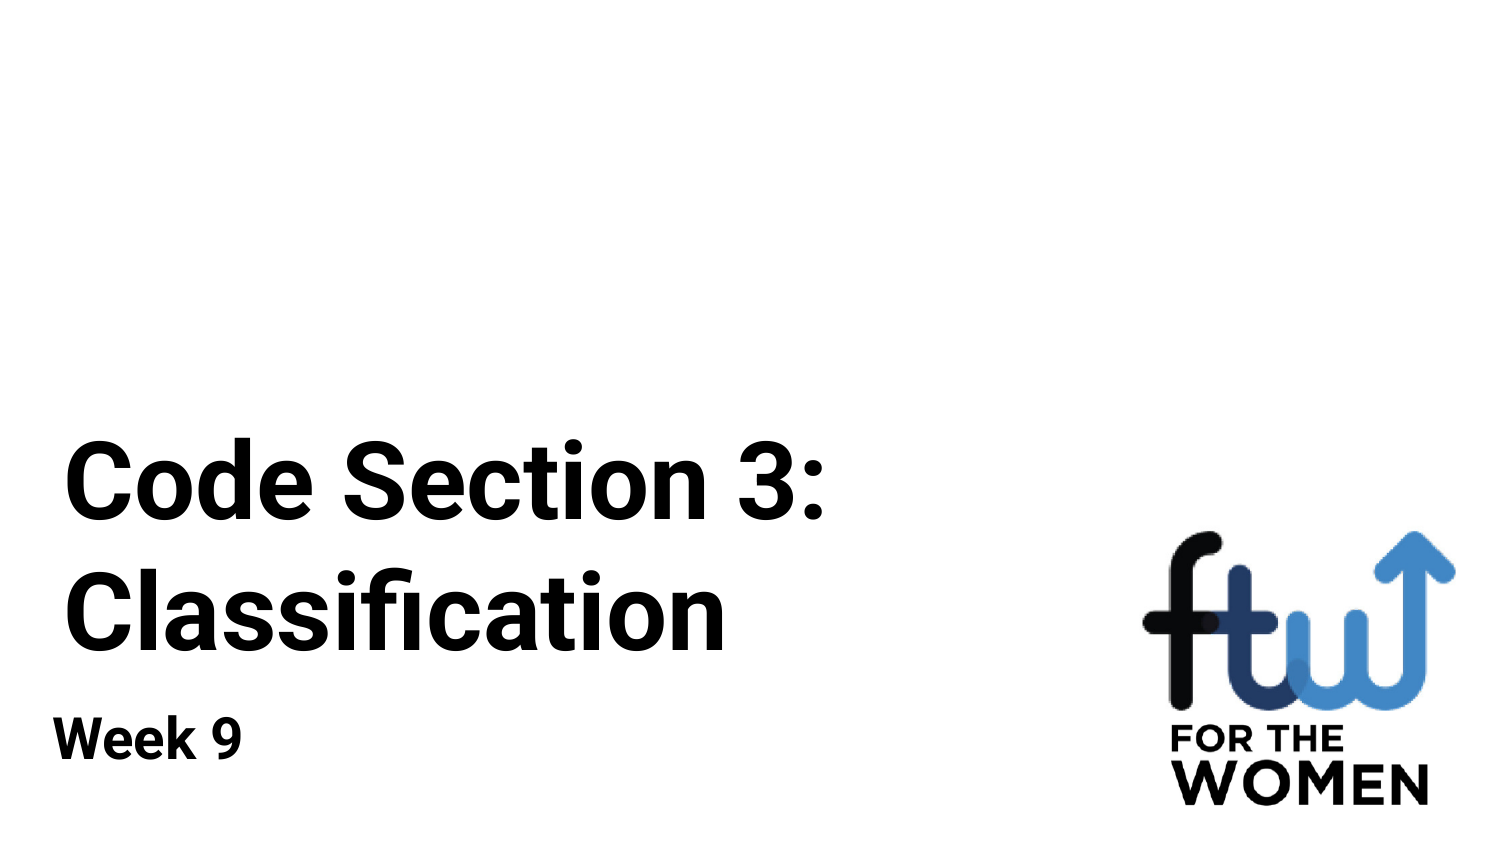

# Code Section 3: Classification
Week 9